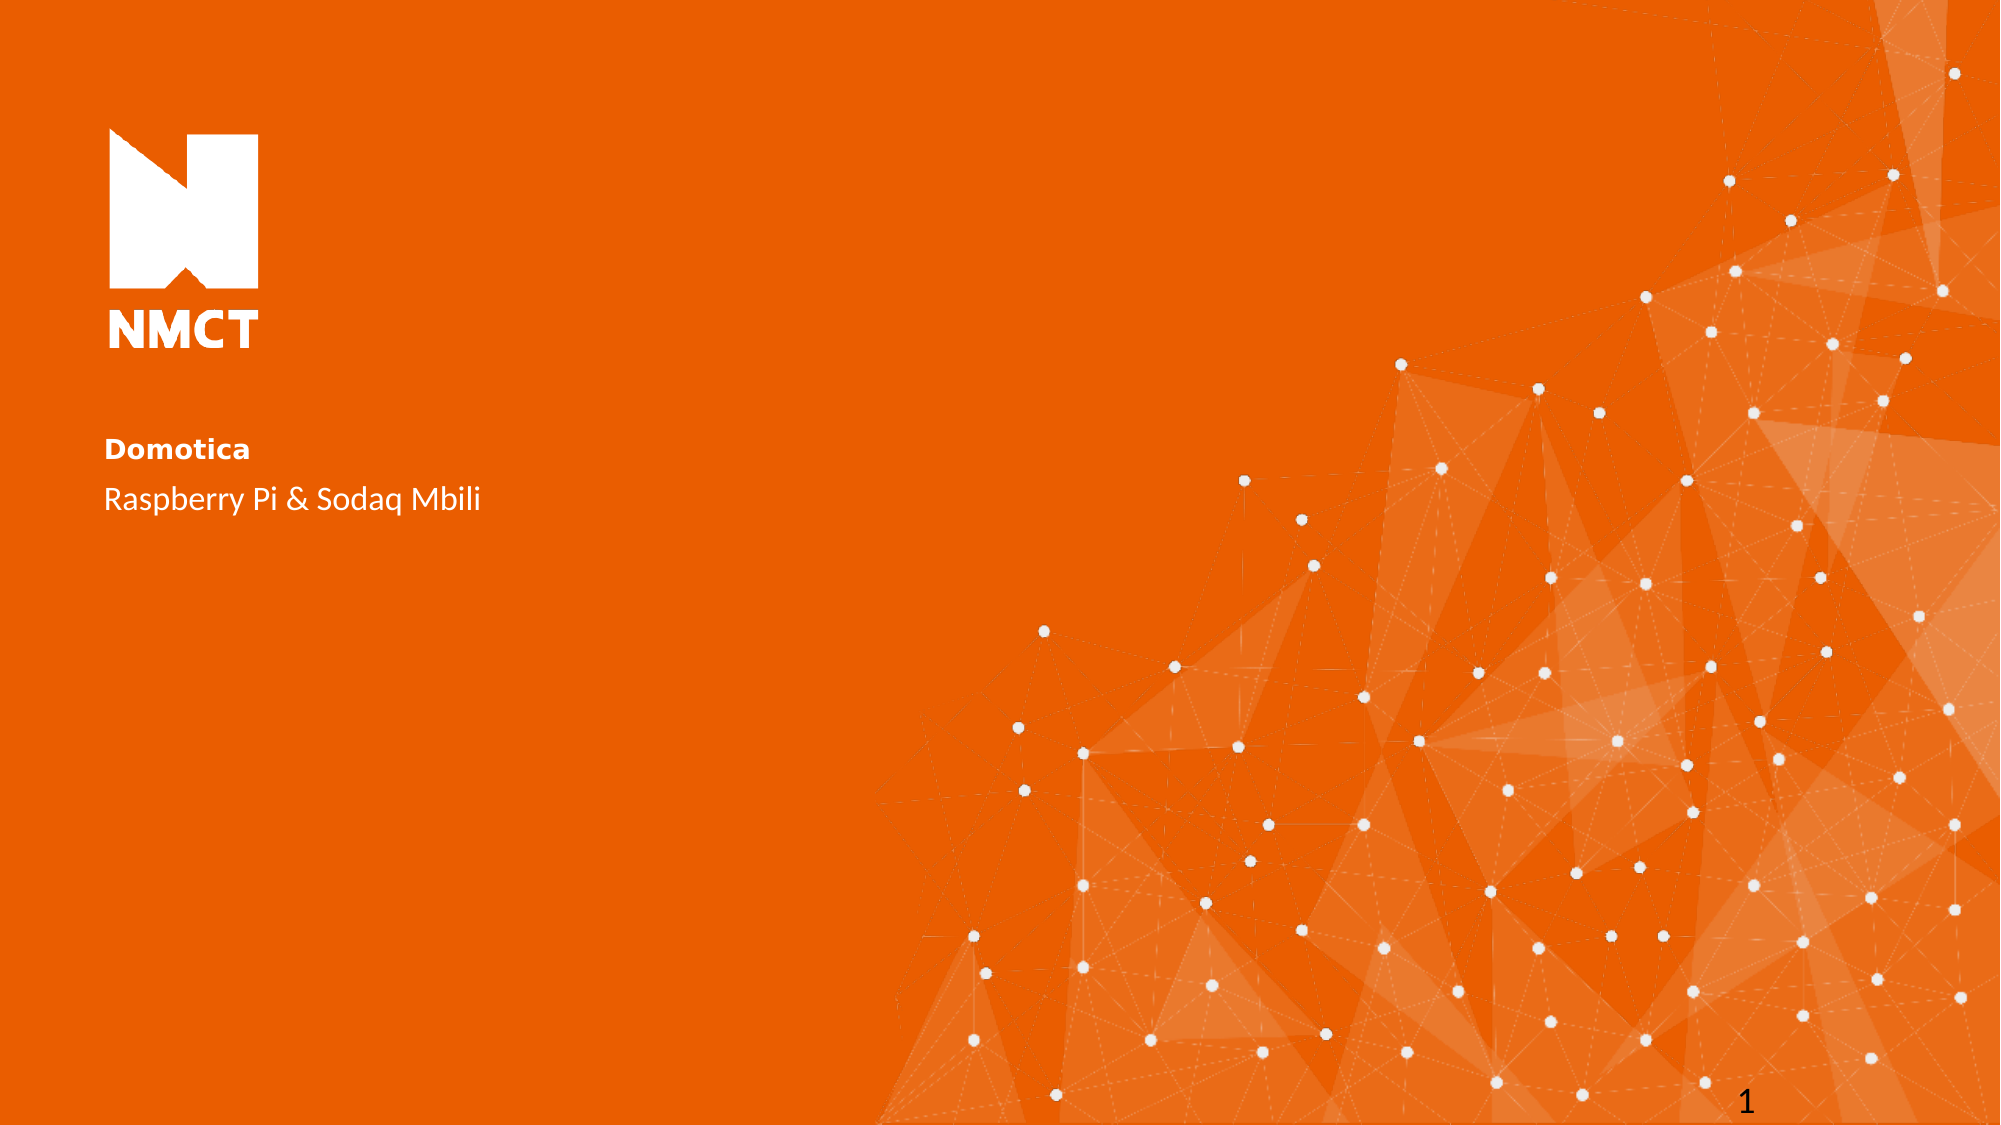

# Domotica
Raspberry Pi & Sodaq Mbili
1